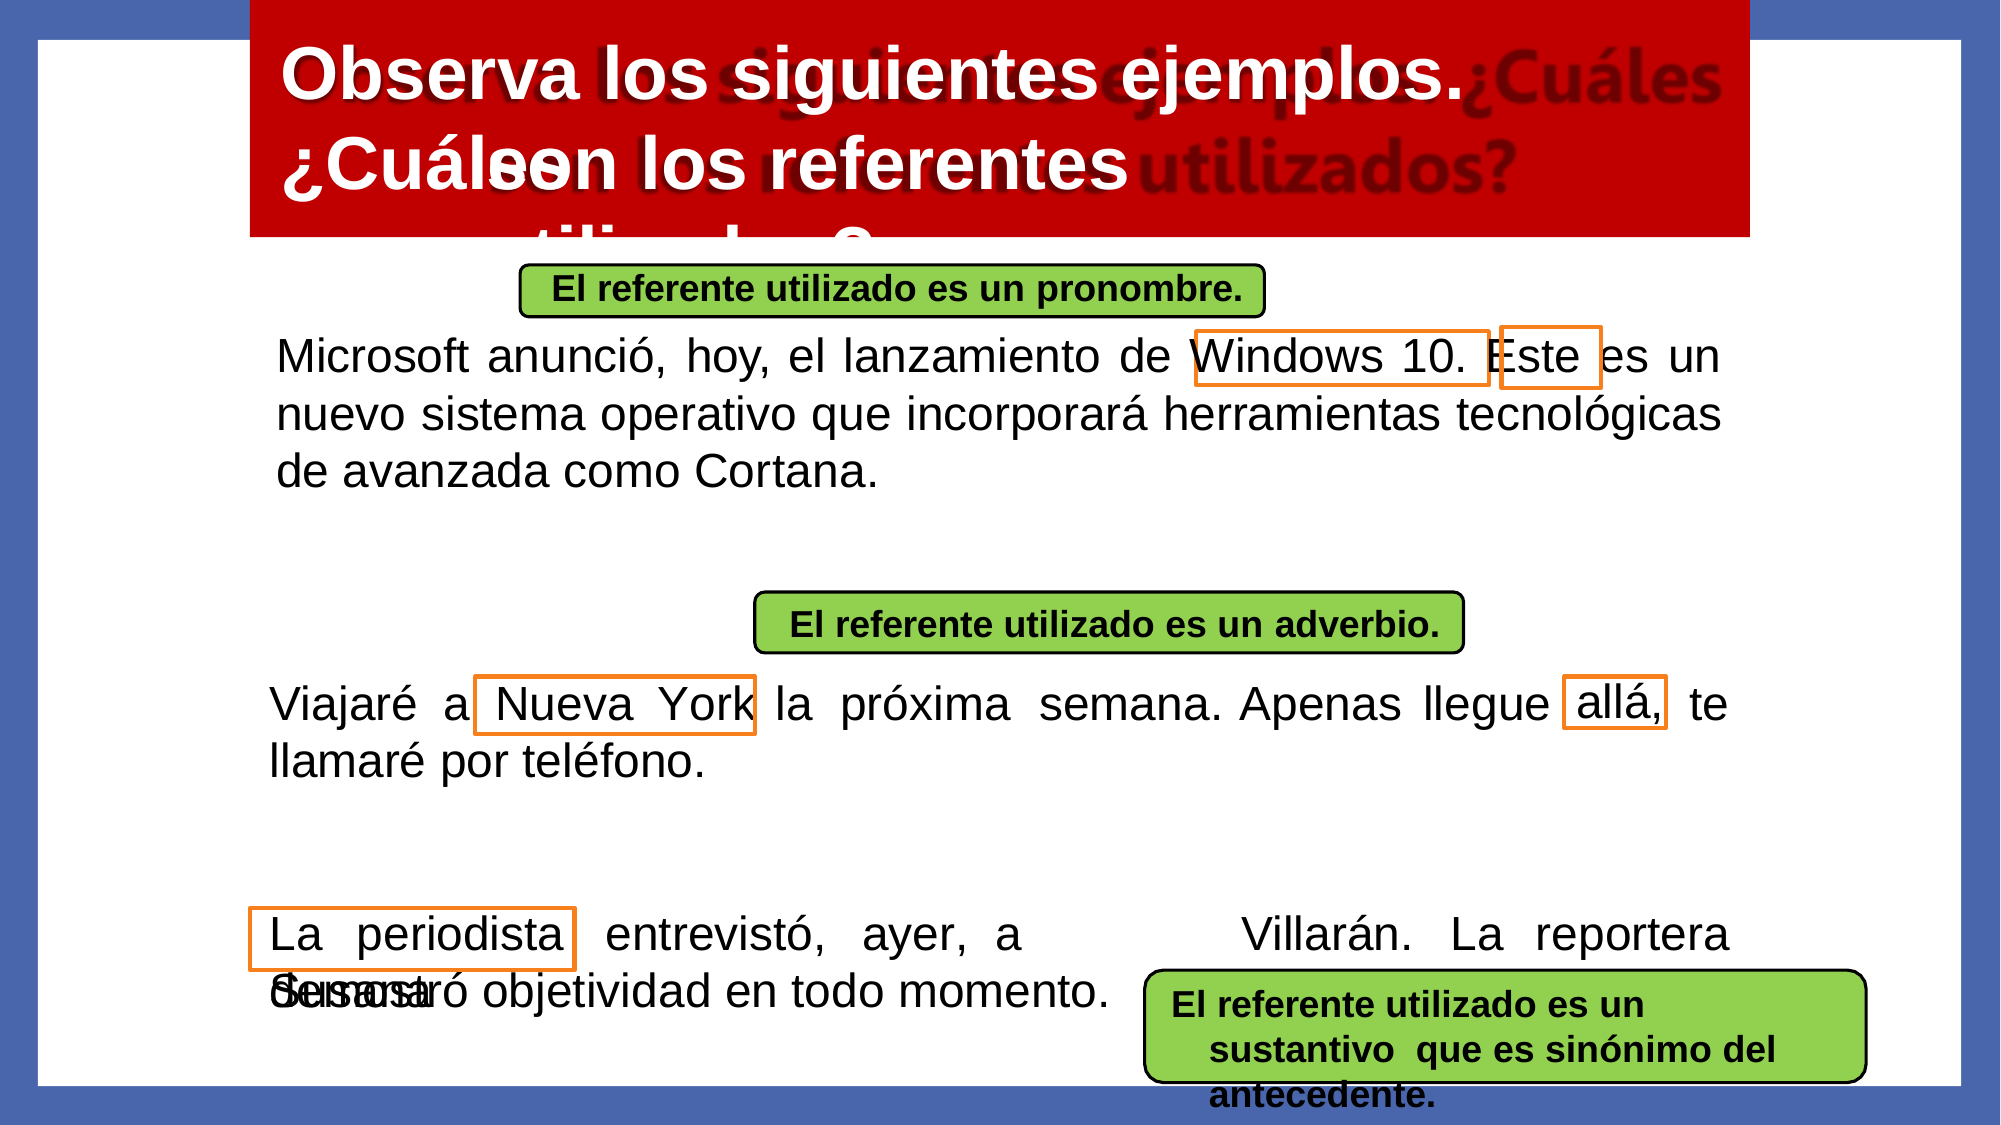

# Observa los siguientes ejemplos. ¿Cuáles

son los referentes utilizados?

El referente utilizado es un pronombre.
Microsoft anunció, hoy, el lanzamiento de Windows 10. Este es un  nuevo sistema operativo que incorporará herramientas tecnológicas  de avanzada como Cortana.

El referente utilizado es un adverbio.

Viajaré	a	Nueva	York	la	próxima	semana.	Apenas	llegue
te
allá,

llamaré por teléfono.
La	periodista	entrevistó,	ayer,	a	Susana
Villarán.	La	reportera

demostró objetividad en todo momento.

El referente utilizado es un sustantivo  que es sinónimo del antecedente.